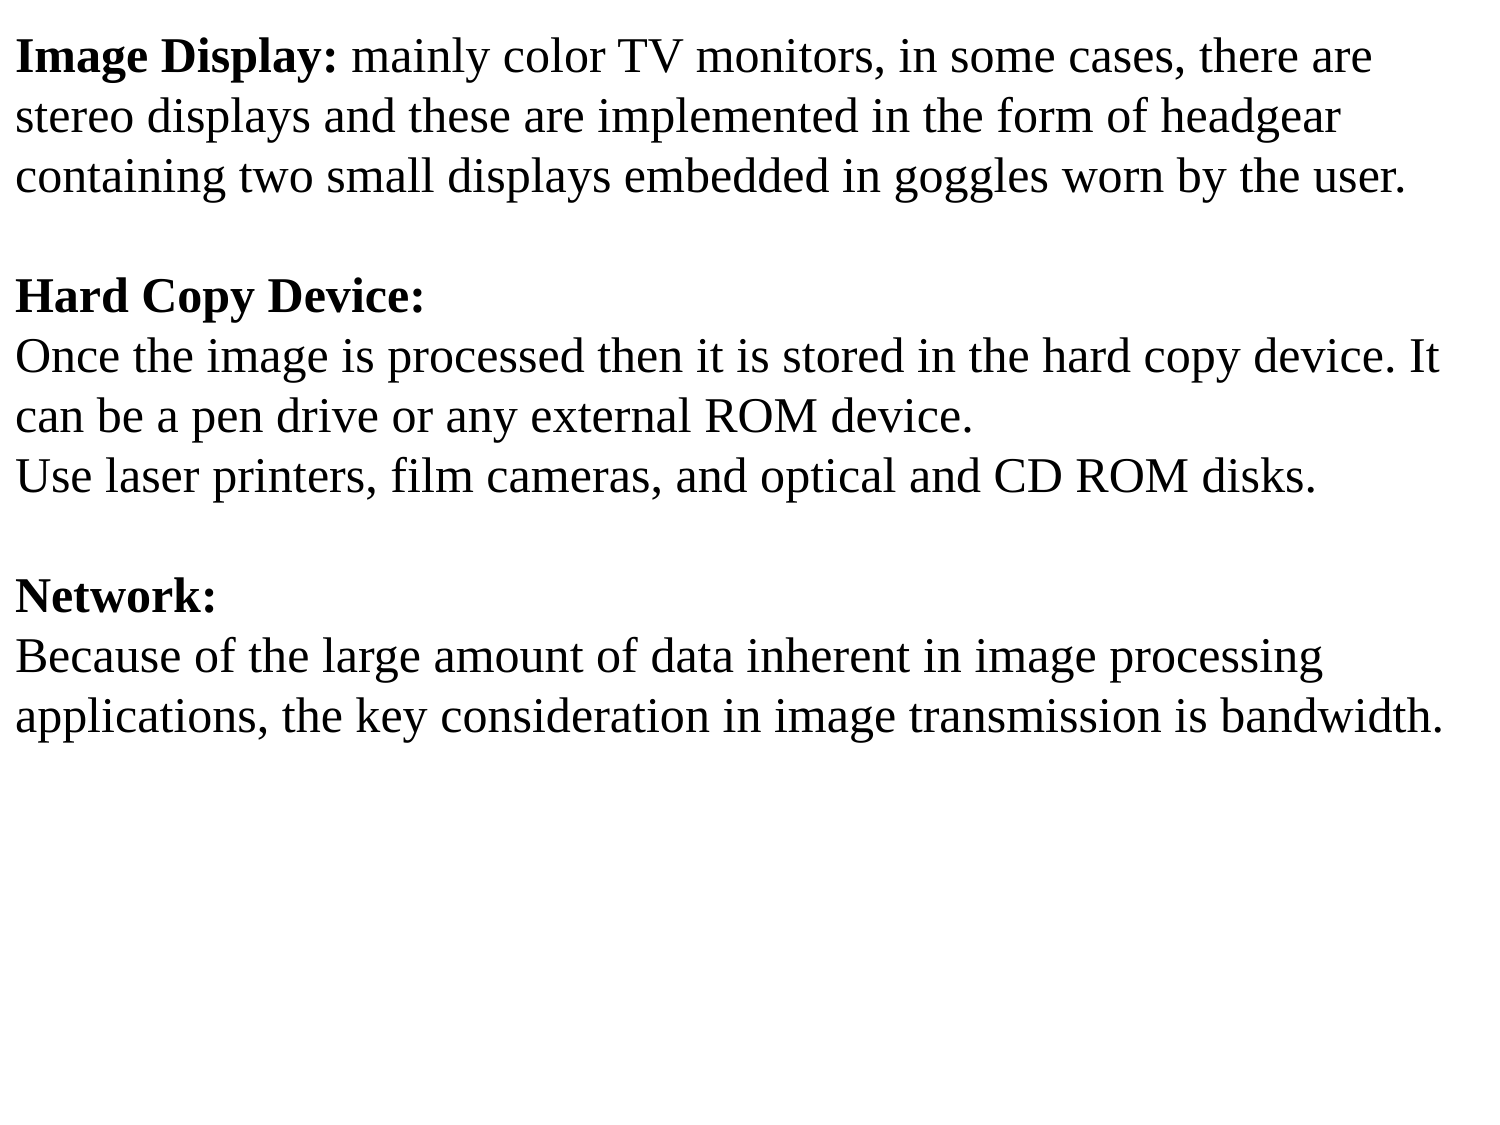

Image Display: mainly color TV monitors, in some cases, there are stereo displays and these are implemented in the form of headgear containing two small displays embedded in goggles worn by the user.

Hard Copy Device:
Once the image is processed then it is stored in the hard copy device. It can be a pen drive or any external ROM device.
Use laser printers, film cameras, and optical and CD ROM disks.

Network:
Because of the large amount of data inherent in image processing applications, the key consideration in image transmission is bandwidth.